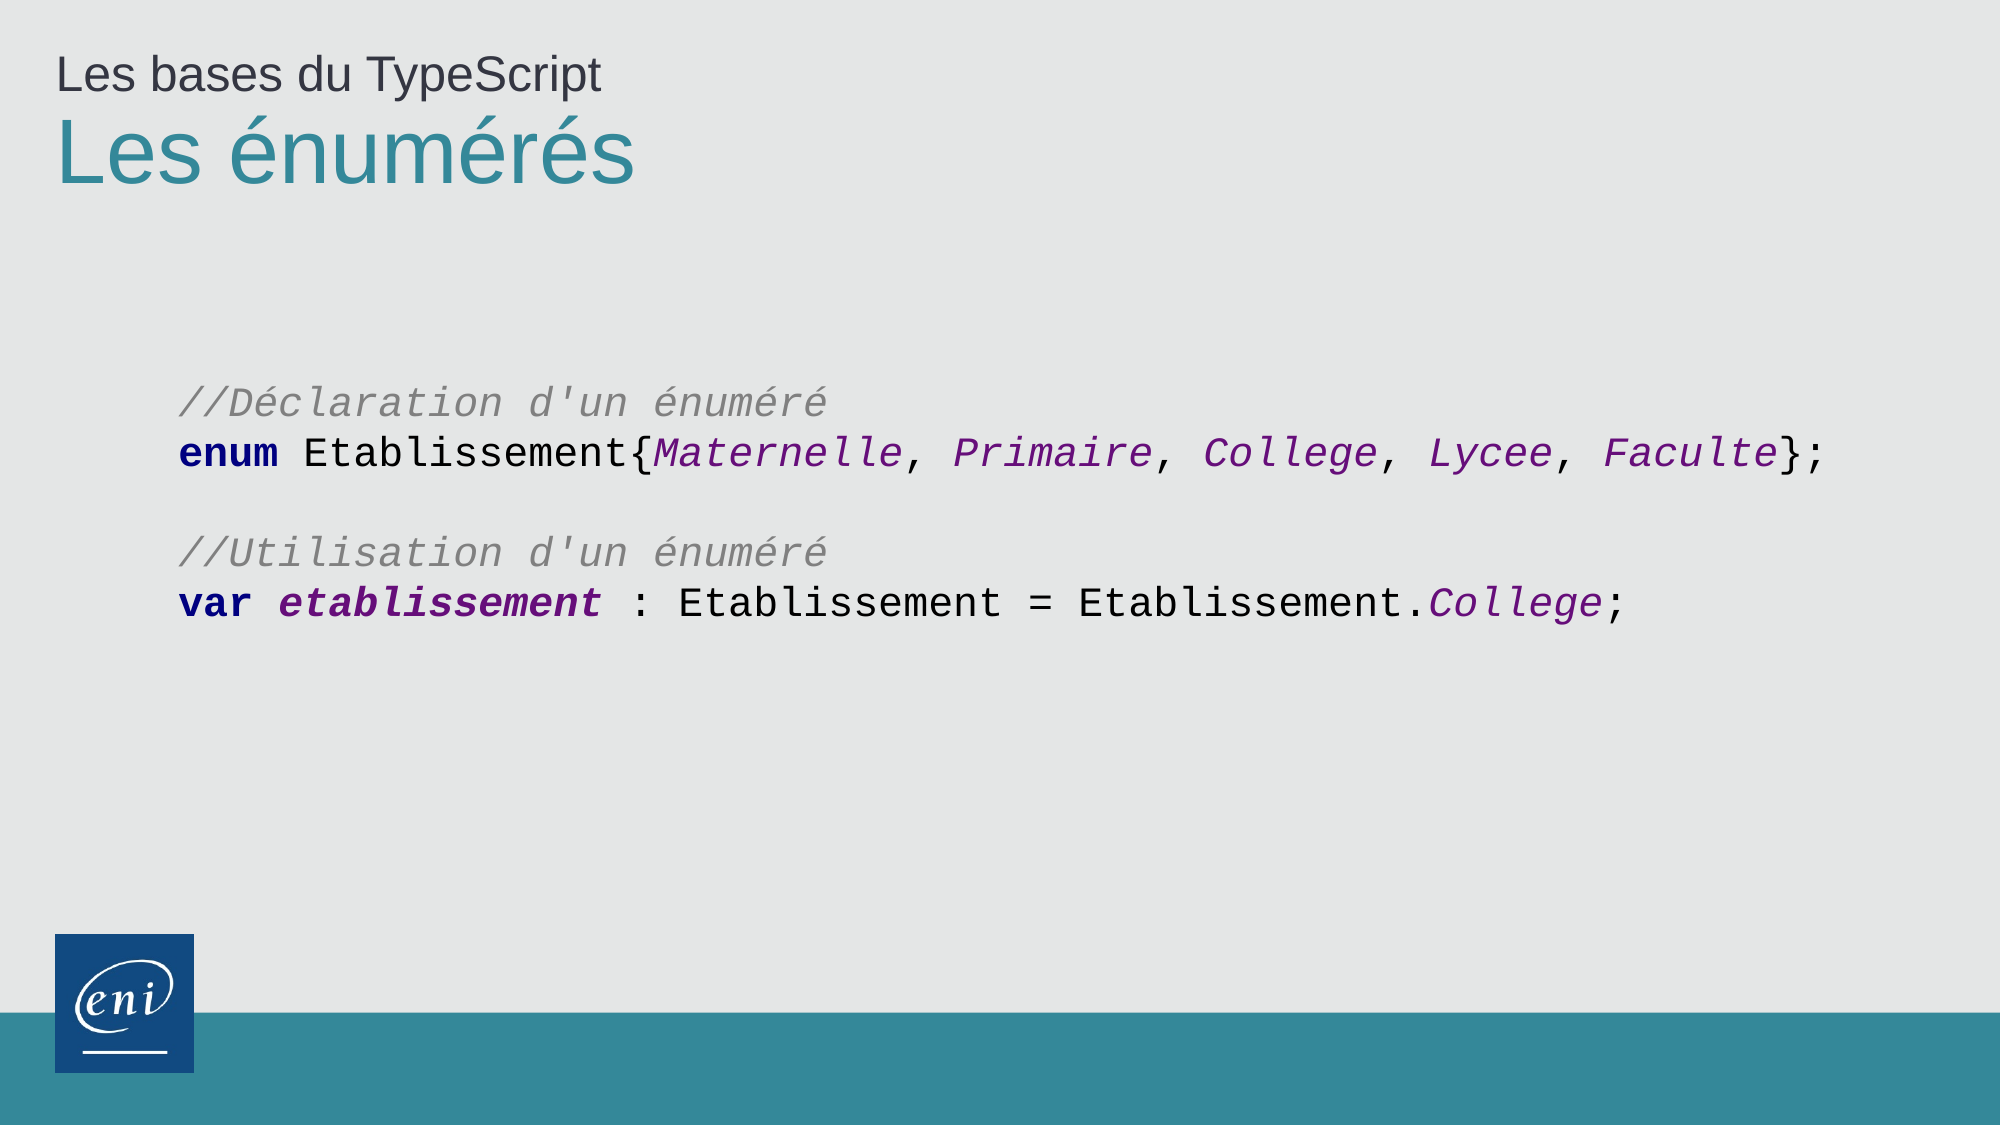

Les bases du TypeScript
# Les énumérés
//Déclaration d'un énuméré
enum Etablissement{Maternelle, Primaire, College, Lycee, Faculte};

//Utilisation d'un énuméré
var etablissement : Etablissement = Etablissement.College;